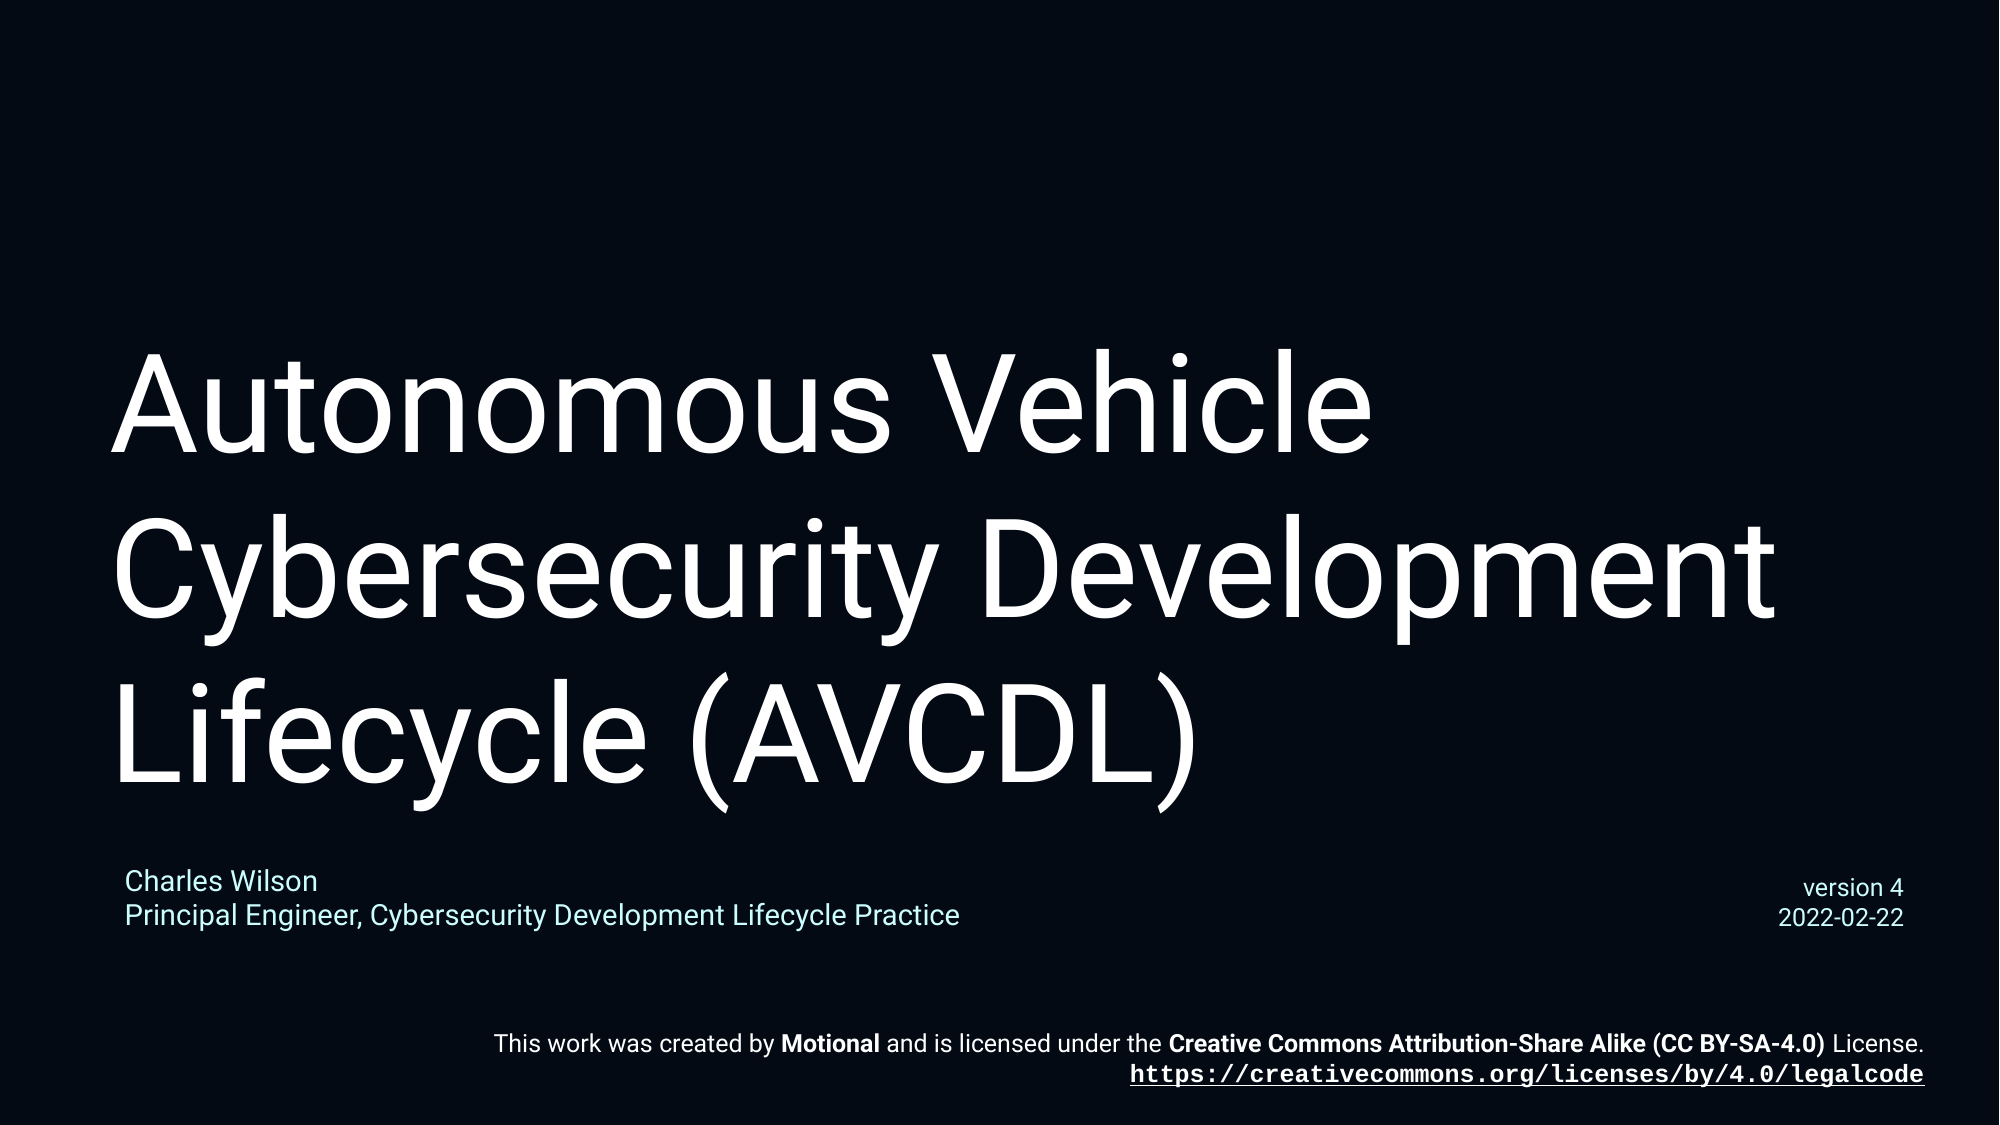

# Autonomous Vehicle Cybersecurity Development Lifecycle (AVCDL)
Charles Wilson
Principal Engineer, Cybersecurity Development Lifecycle Practice
version 4
2022-02-22